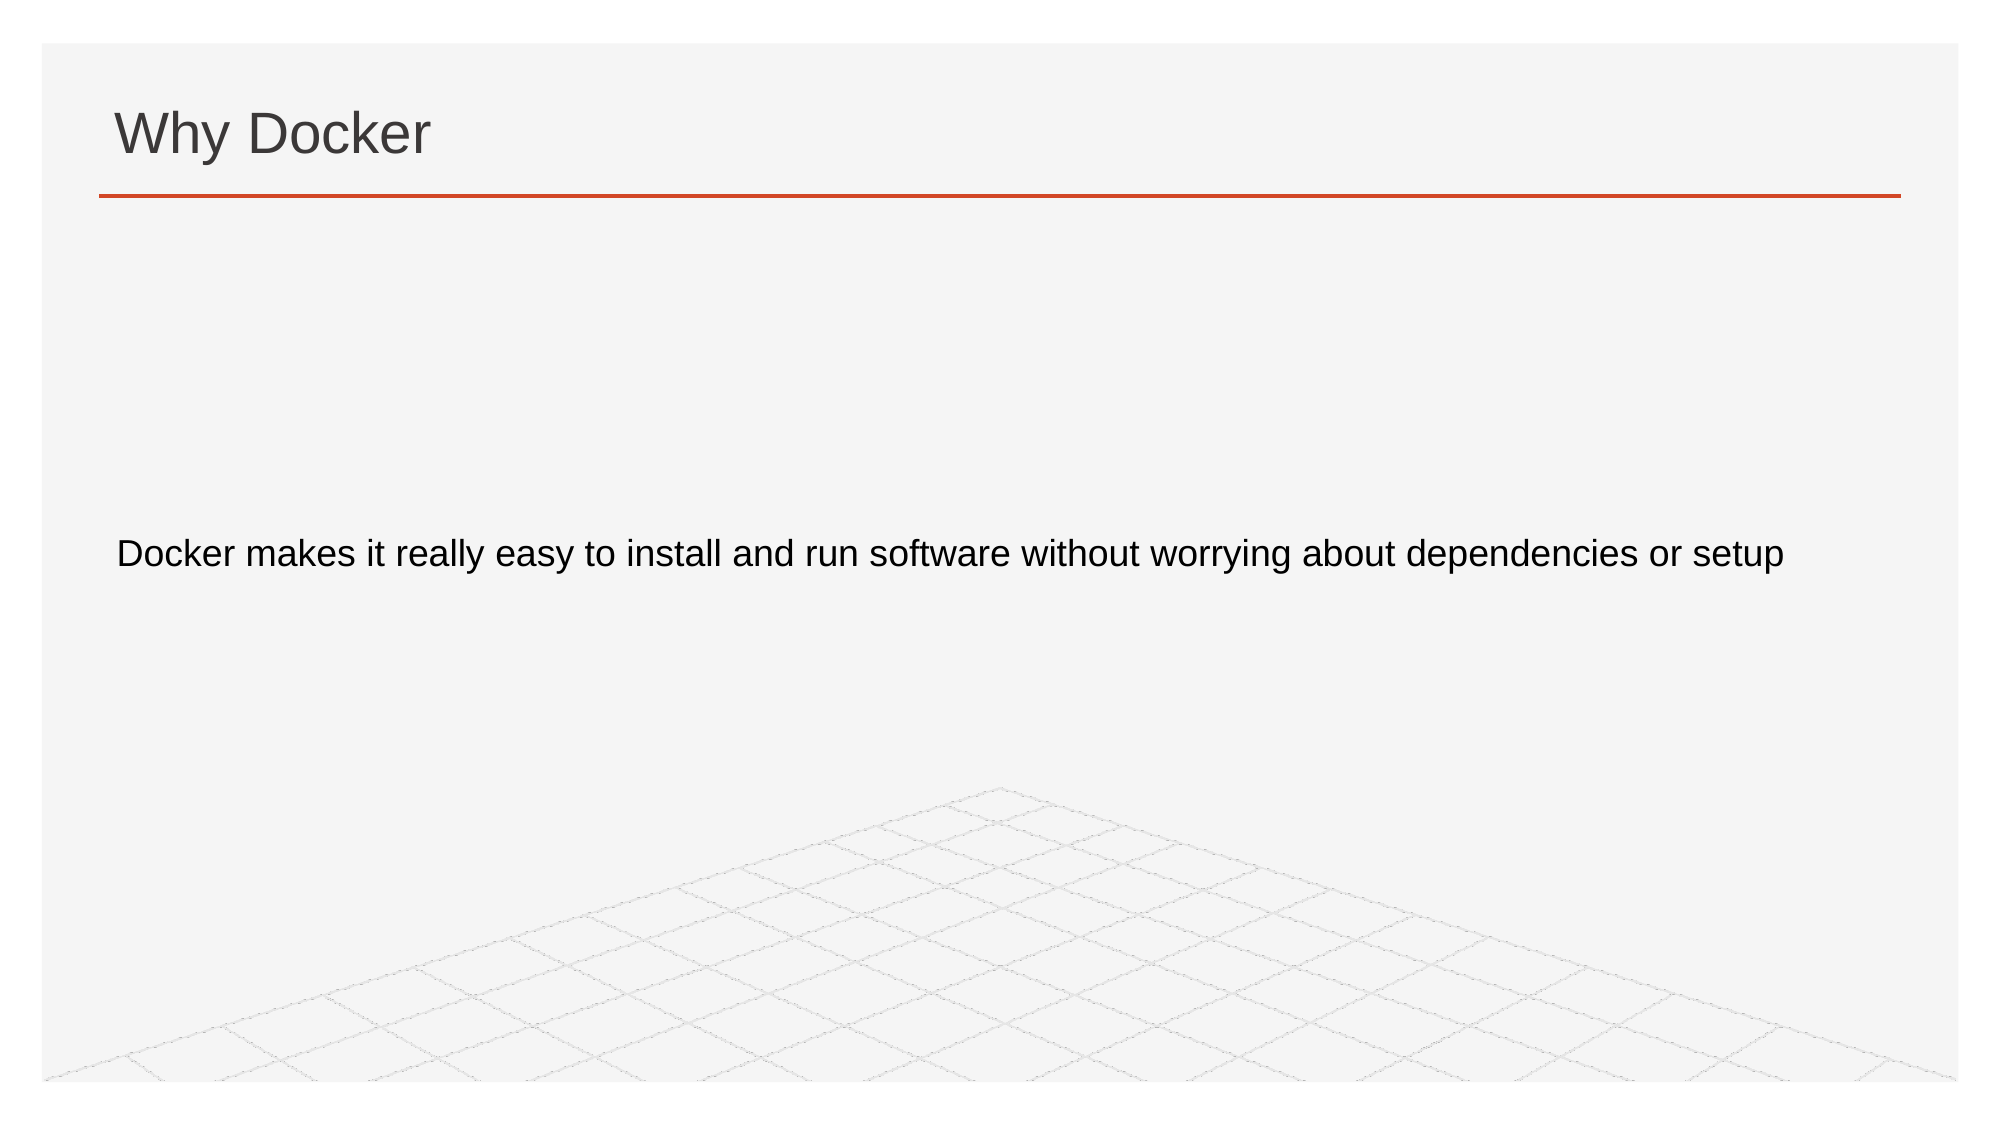

# Why Docker

Docker makes it really easy to install and run software without worrying about dependencies or setup